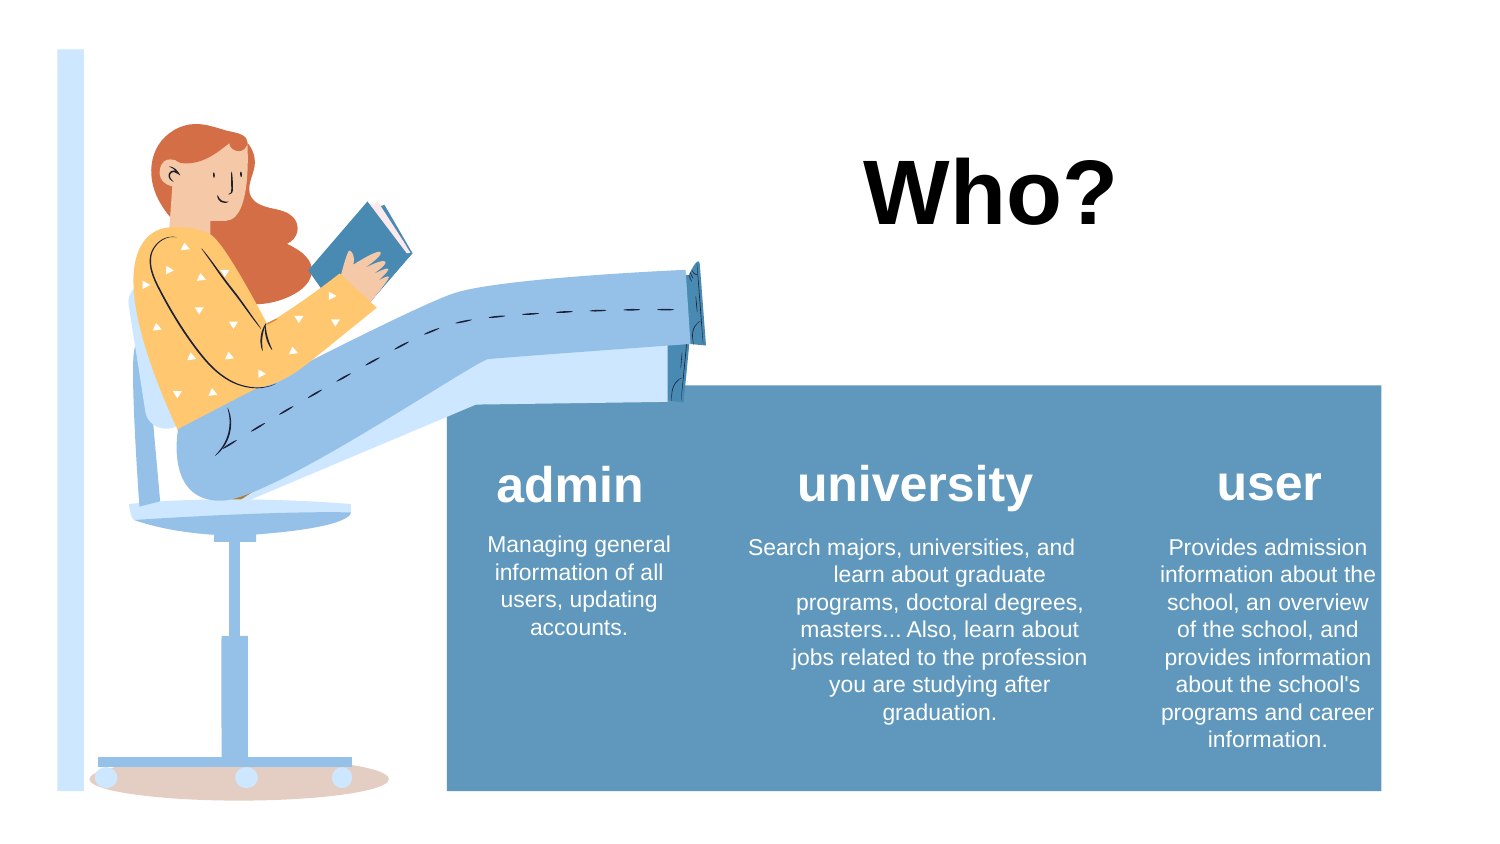

Who?

user
university
# admin

Managing general information of all users, updating accounts.
Search majors, universities, and learn about graduate programs, doctoral degrees, masters... Also, learn about jobs related to the profession you are studying after graduation.

Provides admission information about the school, an overview of the school, and provides information about the school's programs and career information.